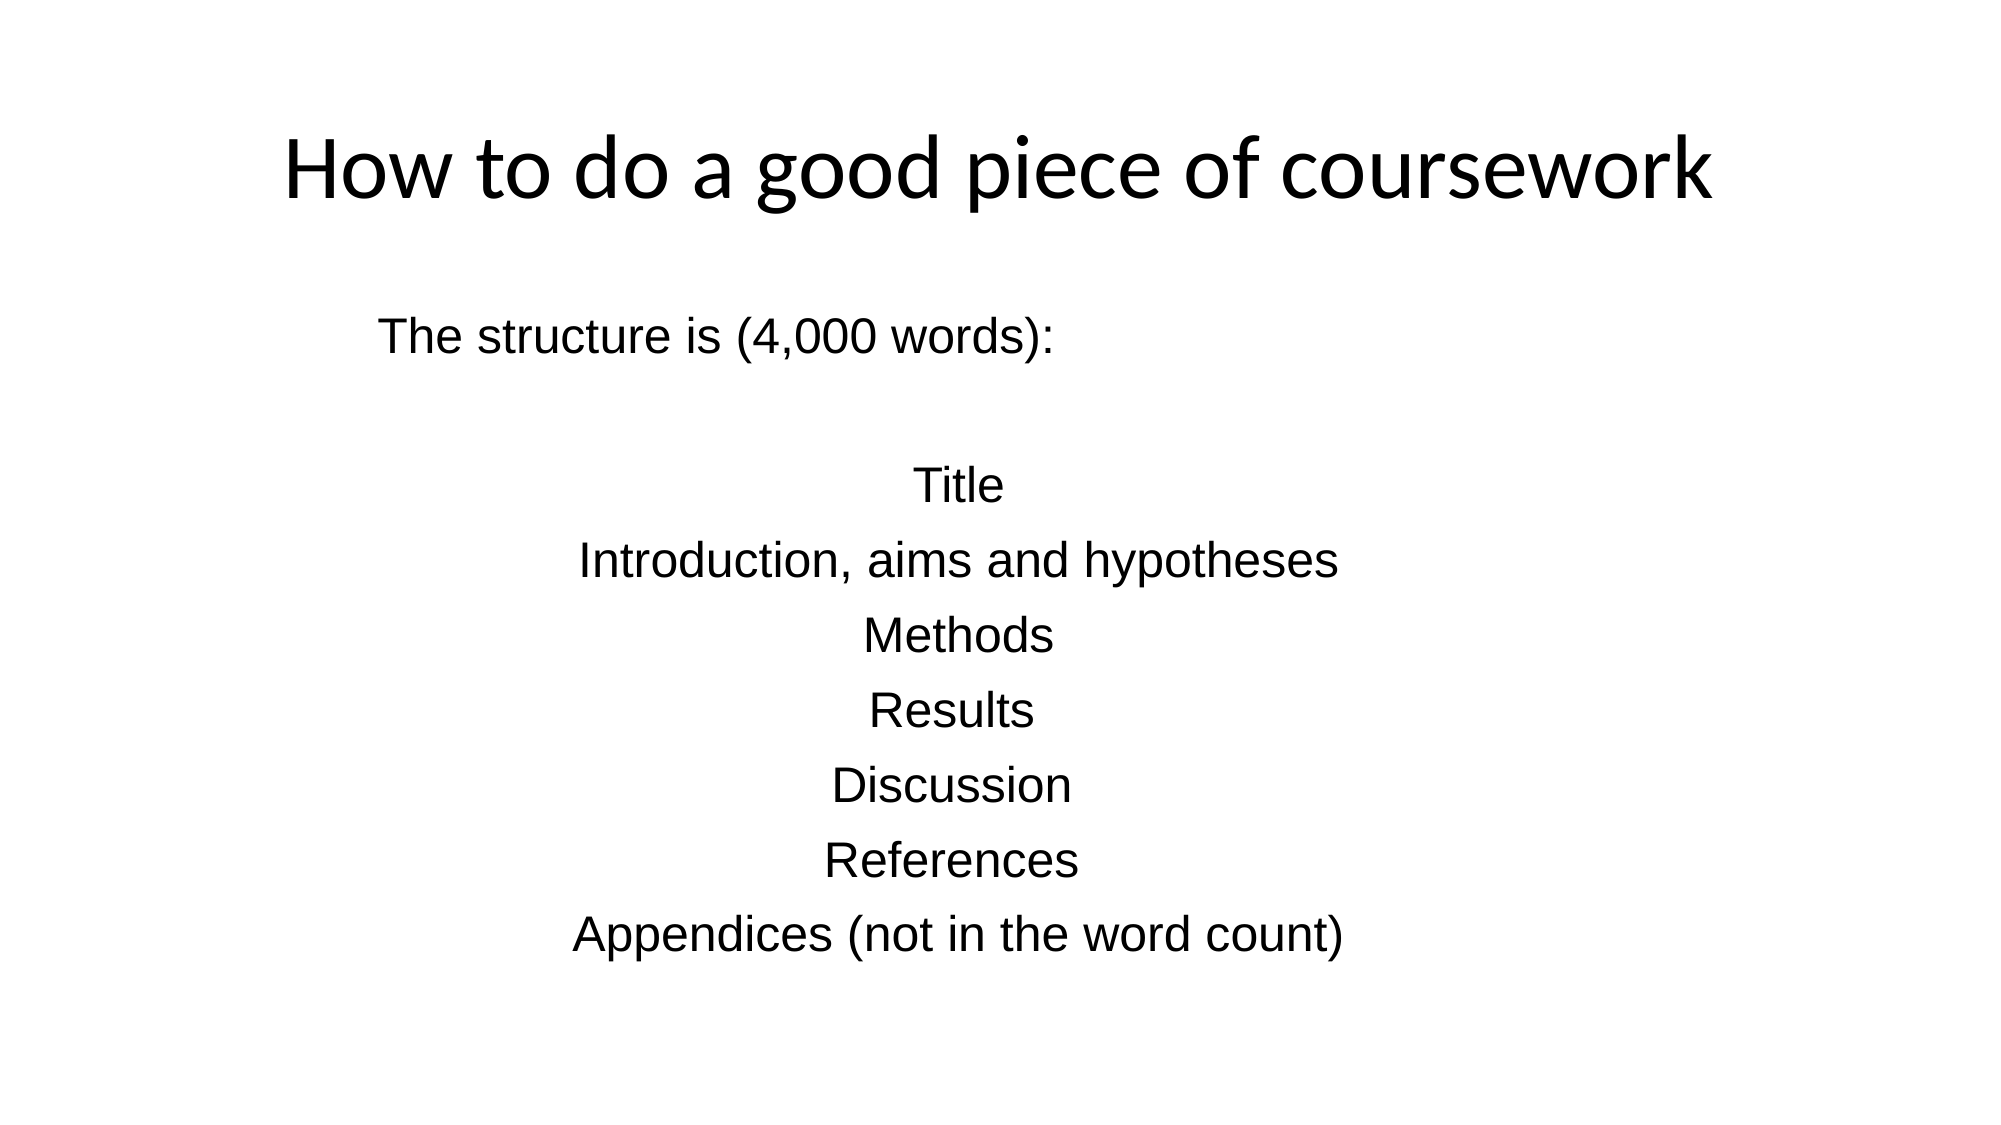

# How to do a good piece of coursework
The structure is (4,000 words):

Title
Introduction, aims and hypotheses
Methods
Results
Discussion
References
Appendices (not in the word count)